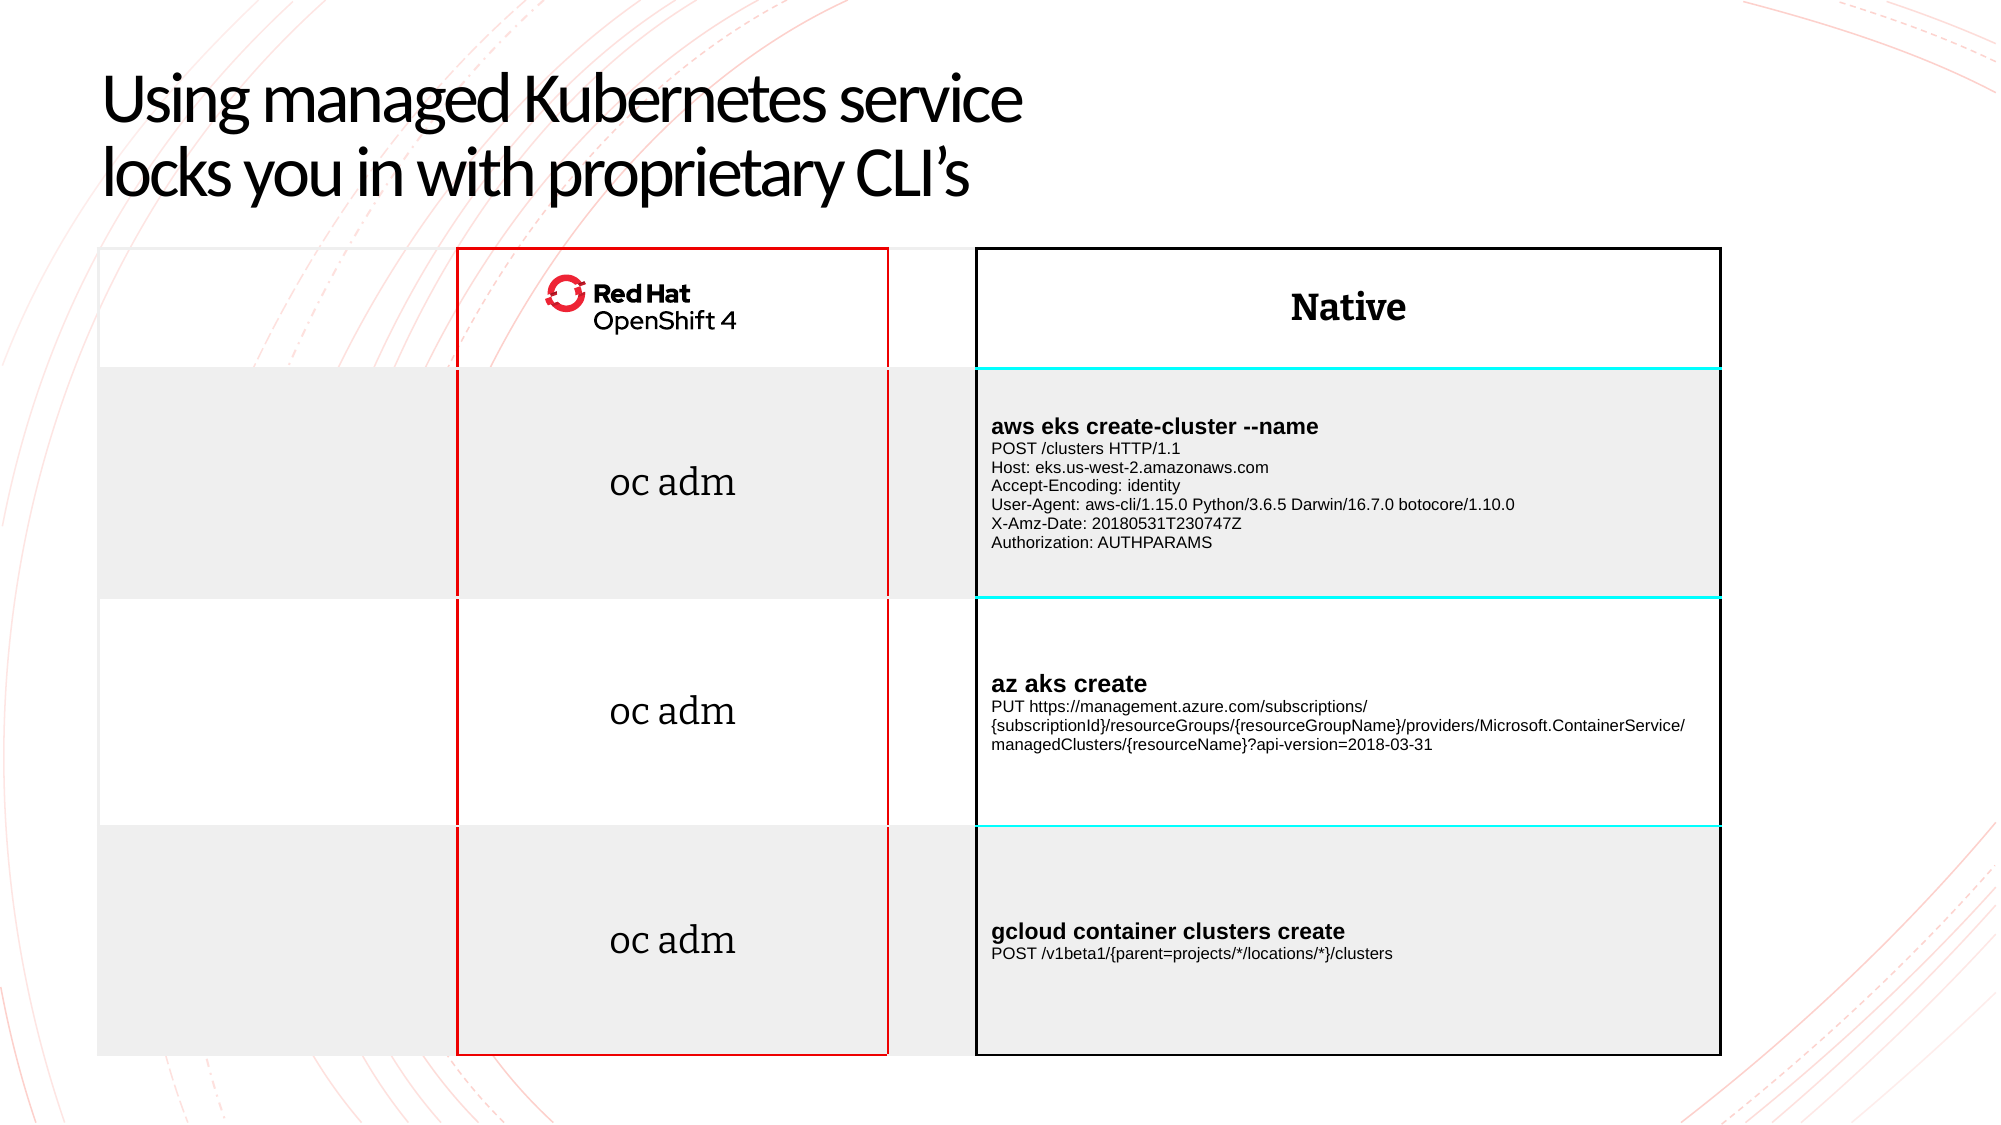

# Using managed Kubernetes service locks you in with proprietary CLI’s
|  |  |  | Native |
| --- | --- | --- | --- |
|  | oc adm |  | aws eks create-cluster --name POST /clusters HTTP/1.1 Host: eks.us-west-2.amazonaws.com Accept-Encoding: identity User-Agent: aws-cli/1.15.0 Python/3.6.5 Darwin/16.7.0 botocore/1.10.0 X-Amz-Date: 20180531T230747Z Authorization: AUTHPARAMS |
|  | oc adm |  | az aks create PUT https://management.azure.com/subscriptions/ {subscriptionId}/resourceGroups/{resourceGroupName}/providers/Microsoft.ContainerService/managedClusters/{resourceName}?api-version=2018-03-31 |
|  | oc adm |  | gcloud container clusters create POST /v1beta1/{parent=projects/\*/locations/\*}/clusters |